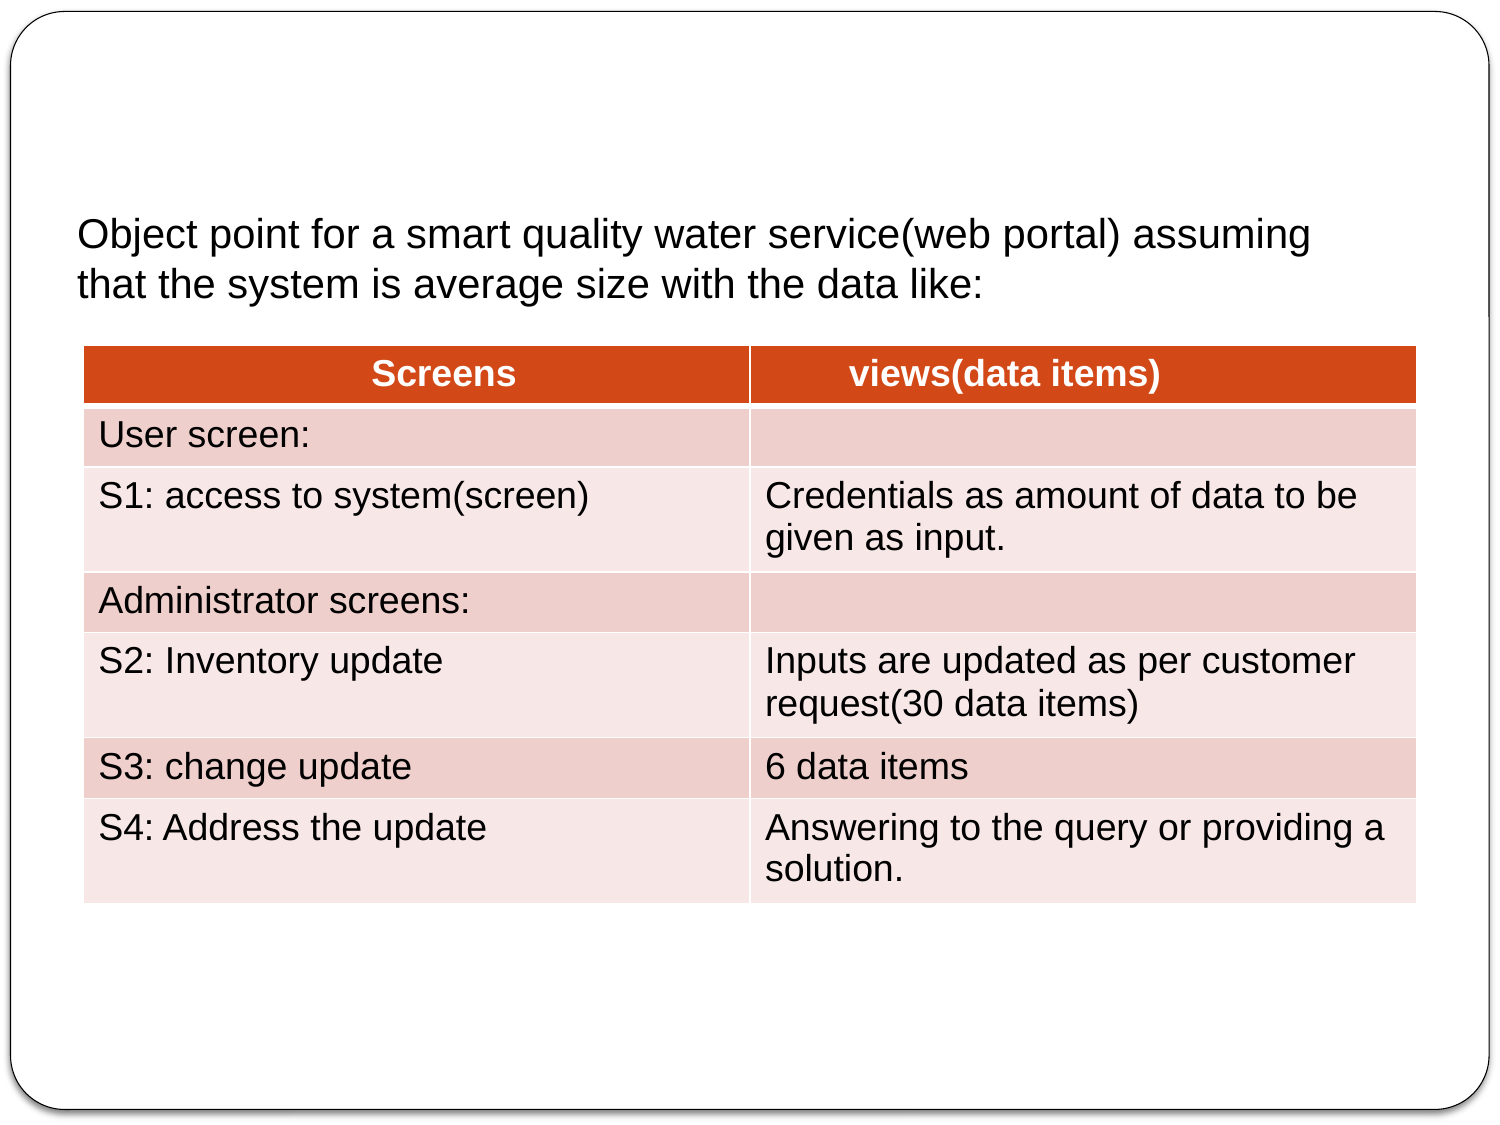

Object point for a smart quality water service(web portal) assuming that the system is average size with the data like:

| Screens | views(data items) |
| --- | --- |
| User screen: |  |
| S1: access to system(screen) | Credentials as amount of data to be given as input. |
| Administrator screens: |  |
| S2: Inventory update | Inputs are updated as per customer request(30 data items) |
| S3: change update | 6 data items |
| S4: Address the update | Answering to the query or providing a solution. |